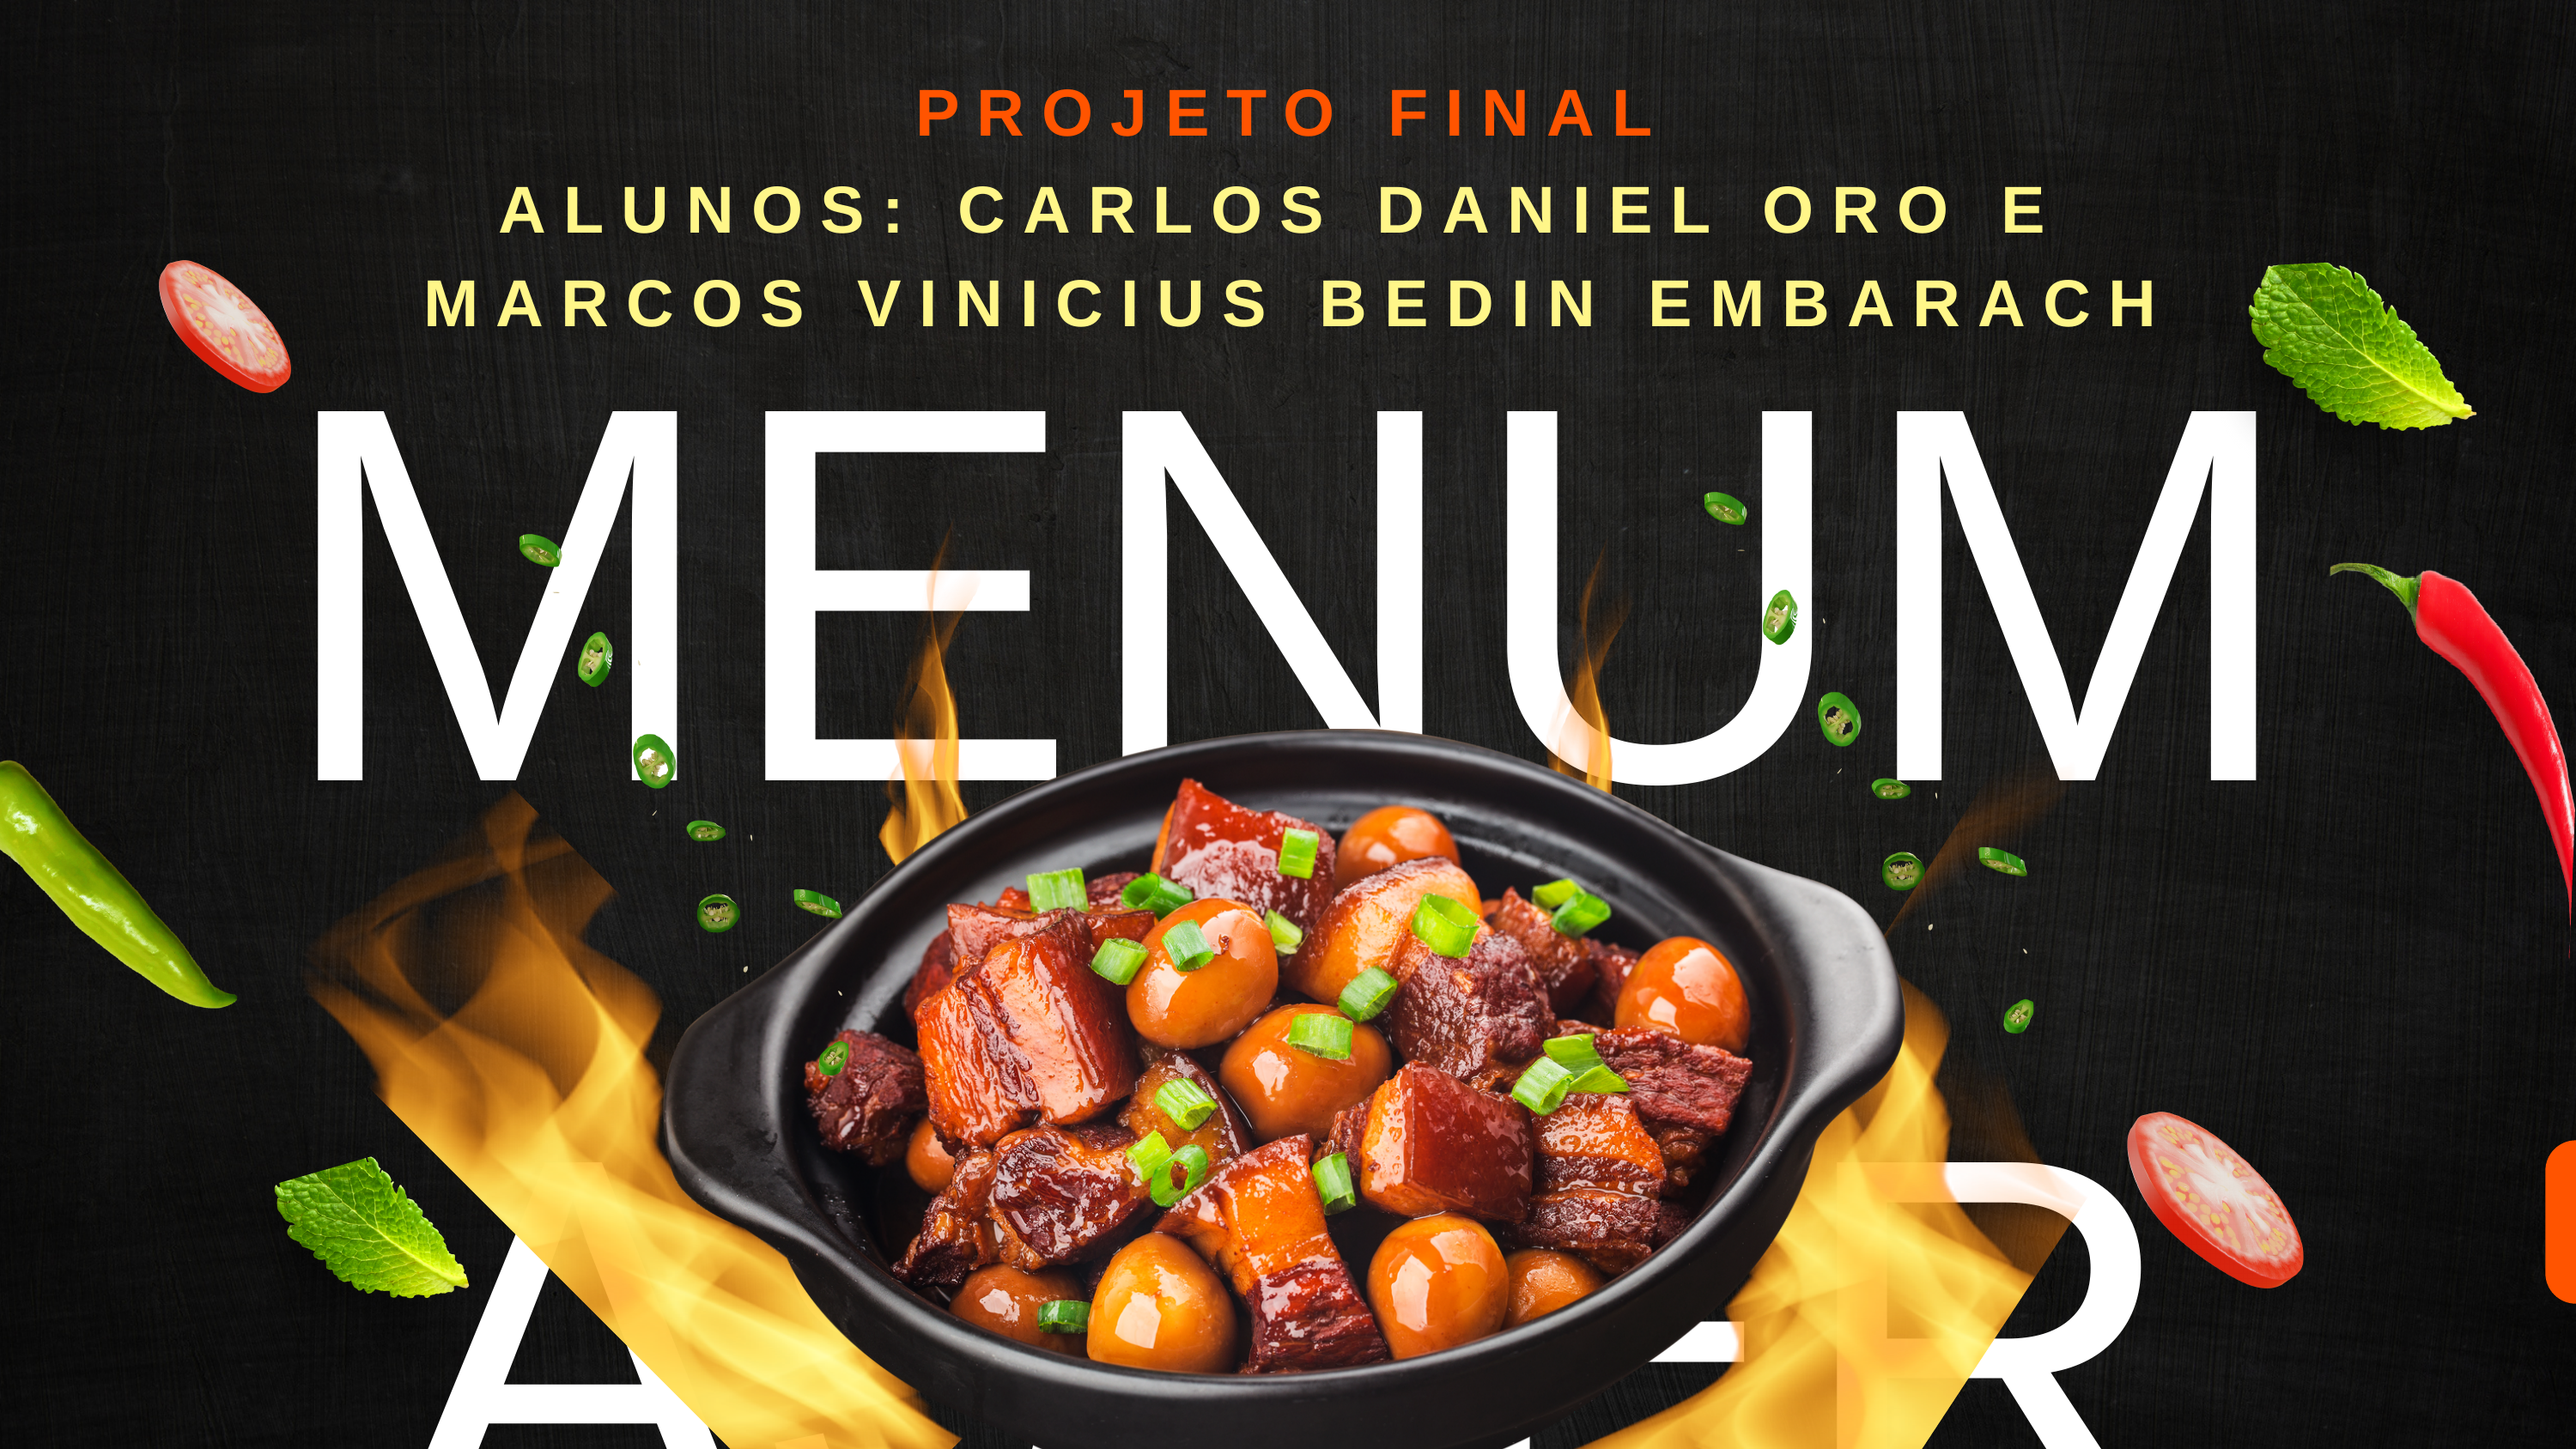

PROJETO FINAL
MENUMASTER
ALUNOS: CARLOS DANIEL ORO E
MARCOS VINICIUS BEDIN EMBARACH